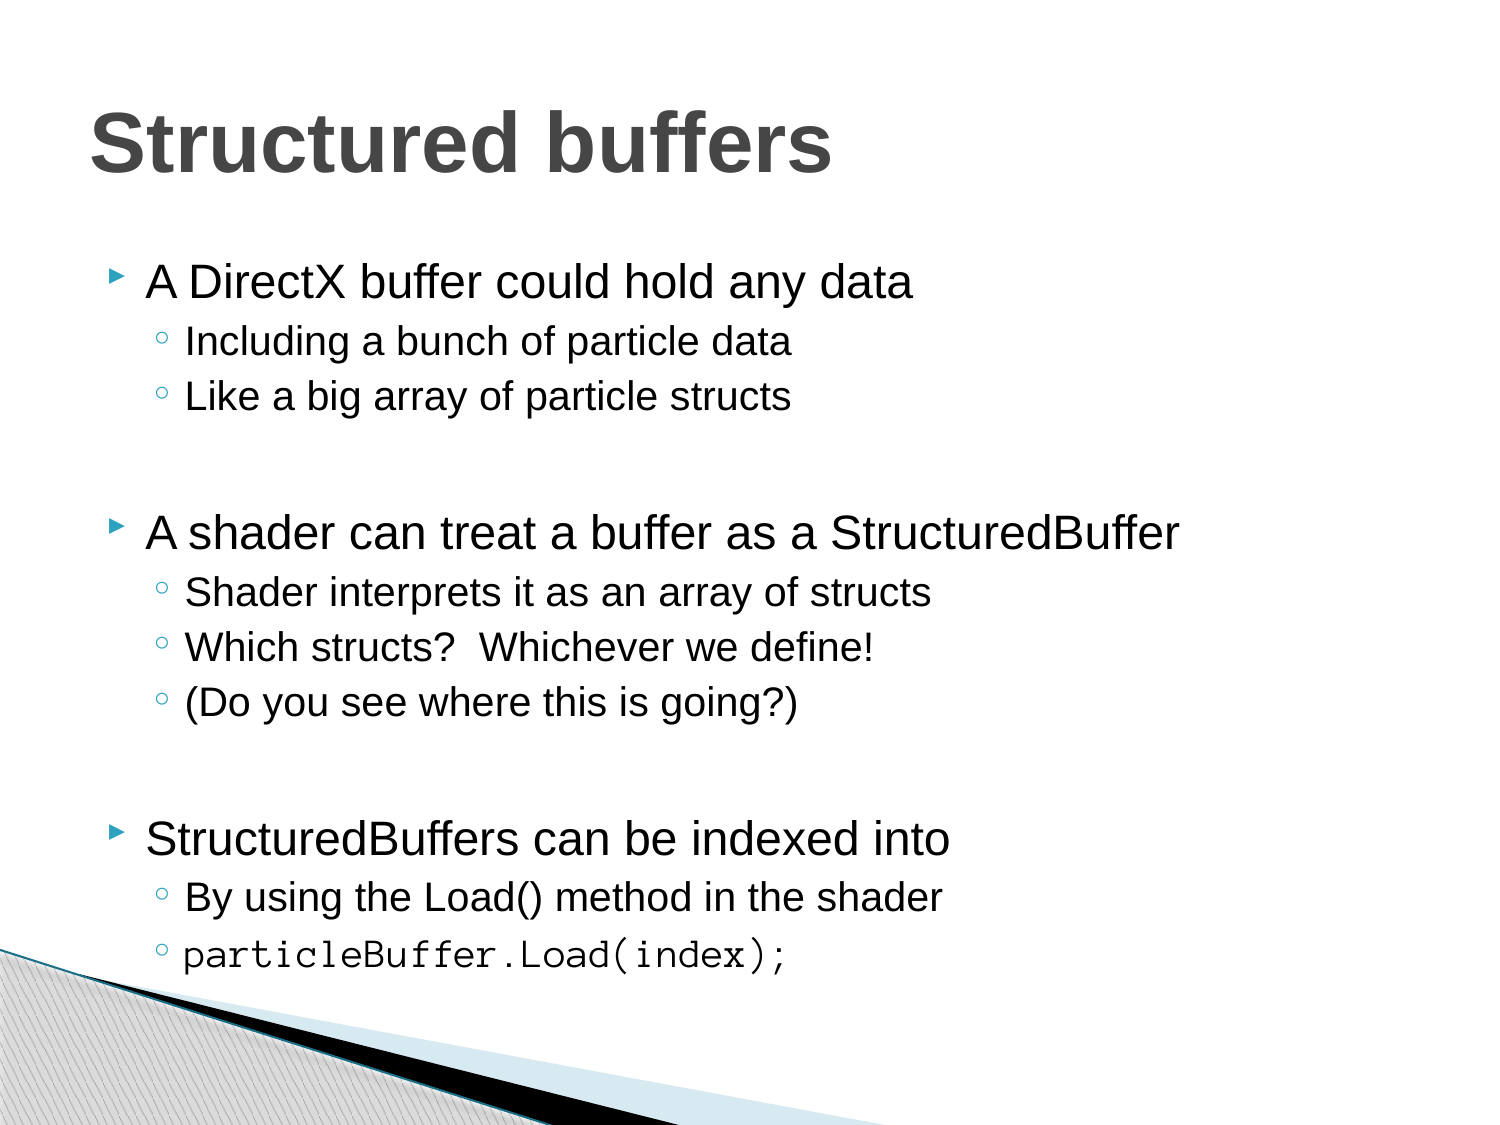

# Structured buffers
A DirectX buffer could hold any data
Including a bunch of particle data
Like a big array of particle structs

A shader can treat a buffer as a StructuredBuffer
Shader interprets it as an array of structs
Which structs?  Whichever we define!
(Do you see where this is going?)

StructuredBuffers can be indexed into
By using the Load() method in the shader
particleBuffer.Load(index);